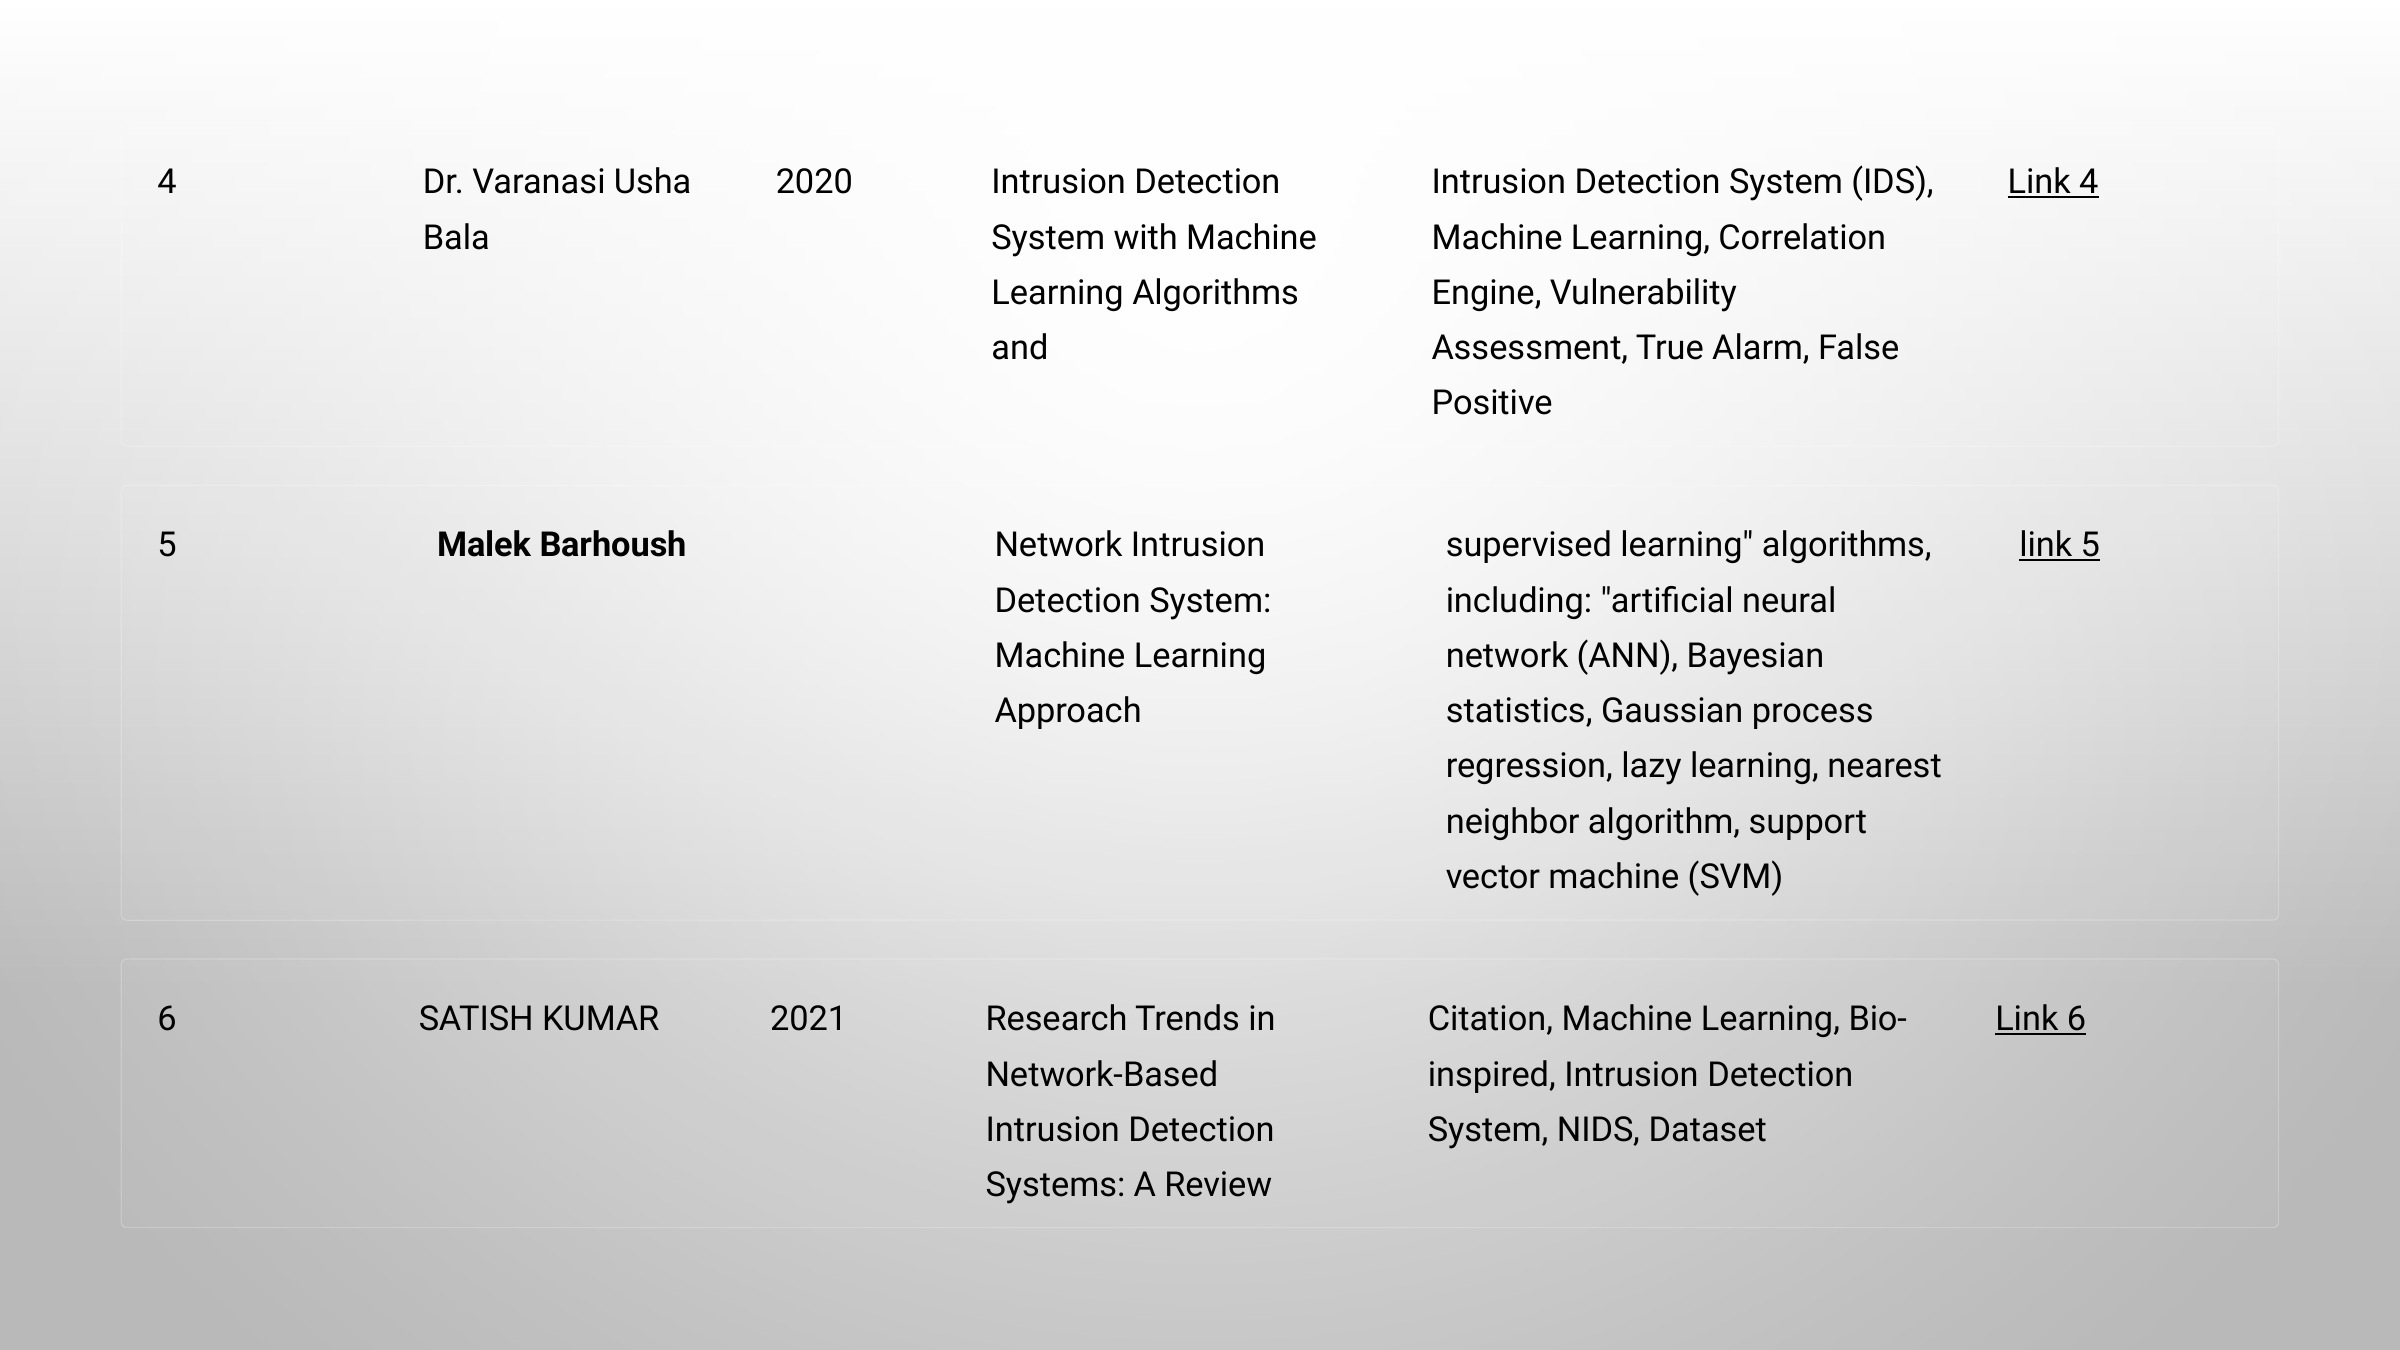

4
Dr. Varanasi Usha Bala
2020
Intrusion Detection System with Machine Learning Algorithms and
Intrusion Detection System (IDS), Machine Learning, Correlation Engine, Vulnerability Assessment, True Alarm, False Positive
Link 4

5
Malek Barhoush

Network Intrusion Detection System: Machine Learning Approach
supervised learning" algorithms, including: "artificial neural network (ANN), Bayesian statistics, Gaussian process regression, lazy learning, nearest neighbor algorithm, support vector machine (SVM)
link 5
​

6
SATISH KUMAR
2021
Research Trends in Network-Based Intrusion Detection Systems: A Review
Citation, Machine Learning, Bio-inspired, Intrusion Detection System, NIDS, Dataset
Link 6